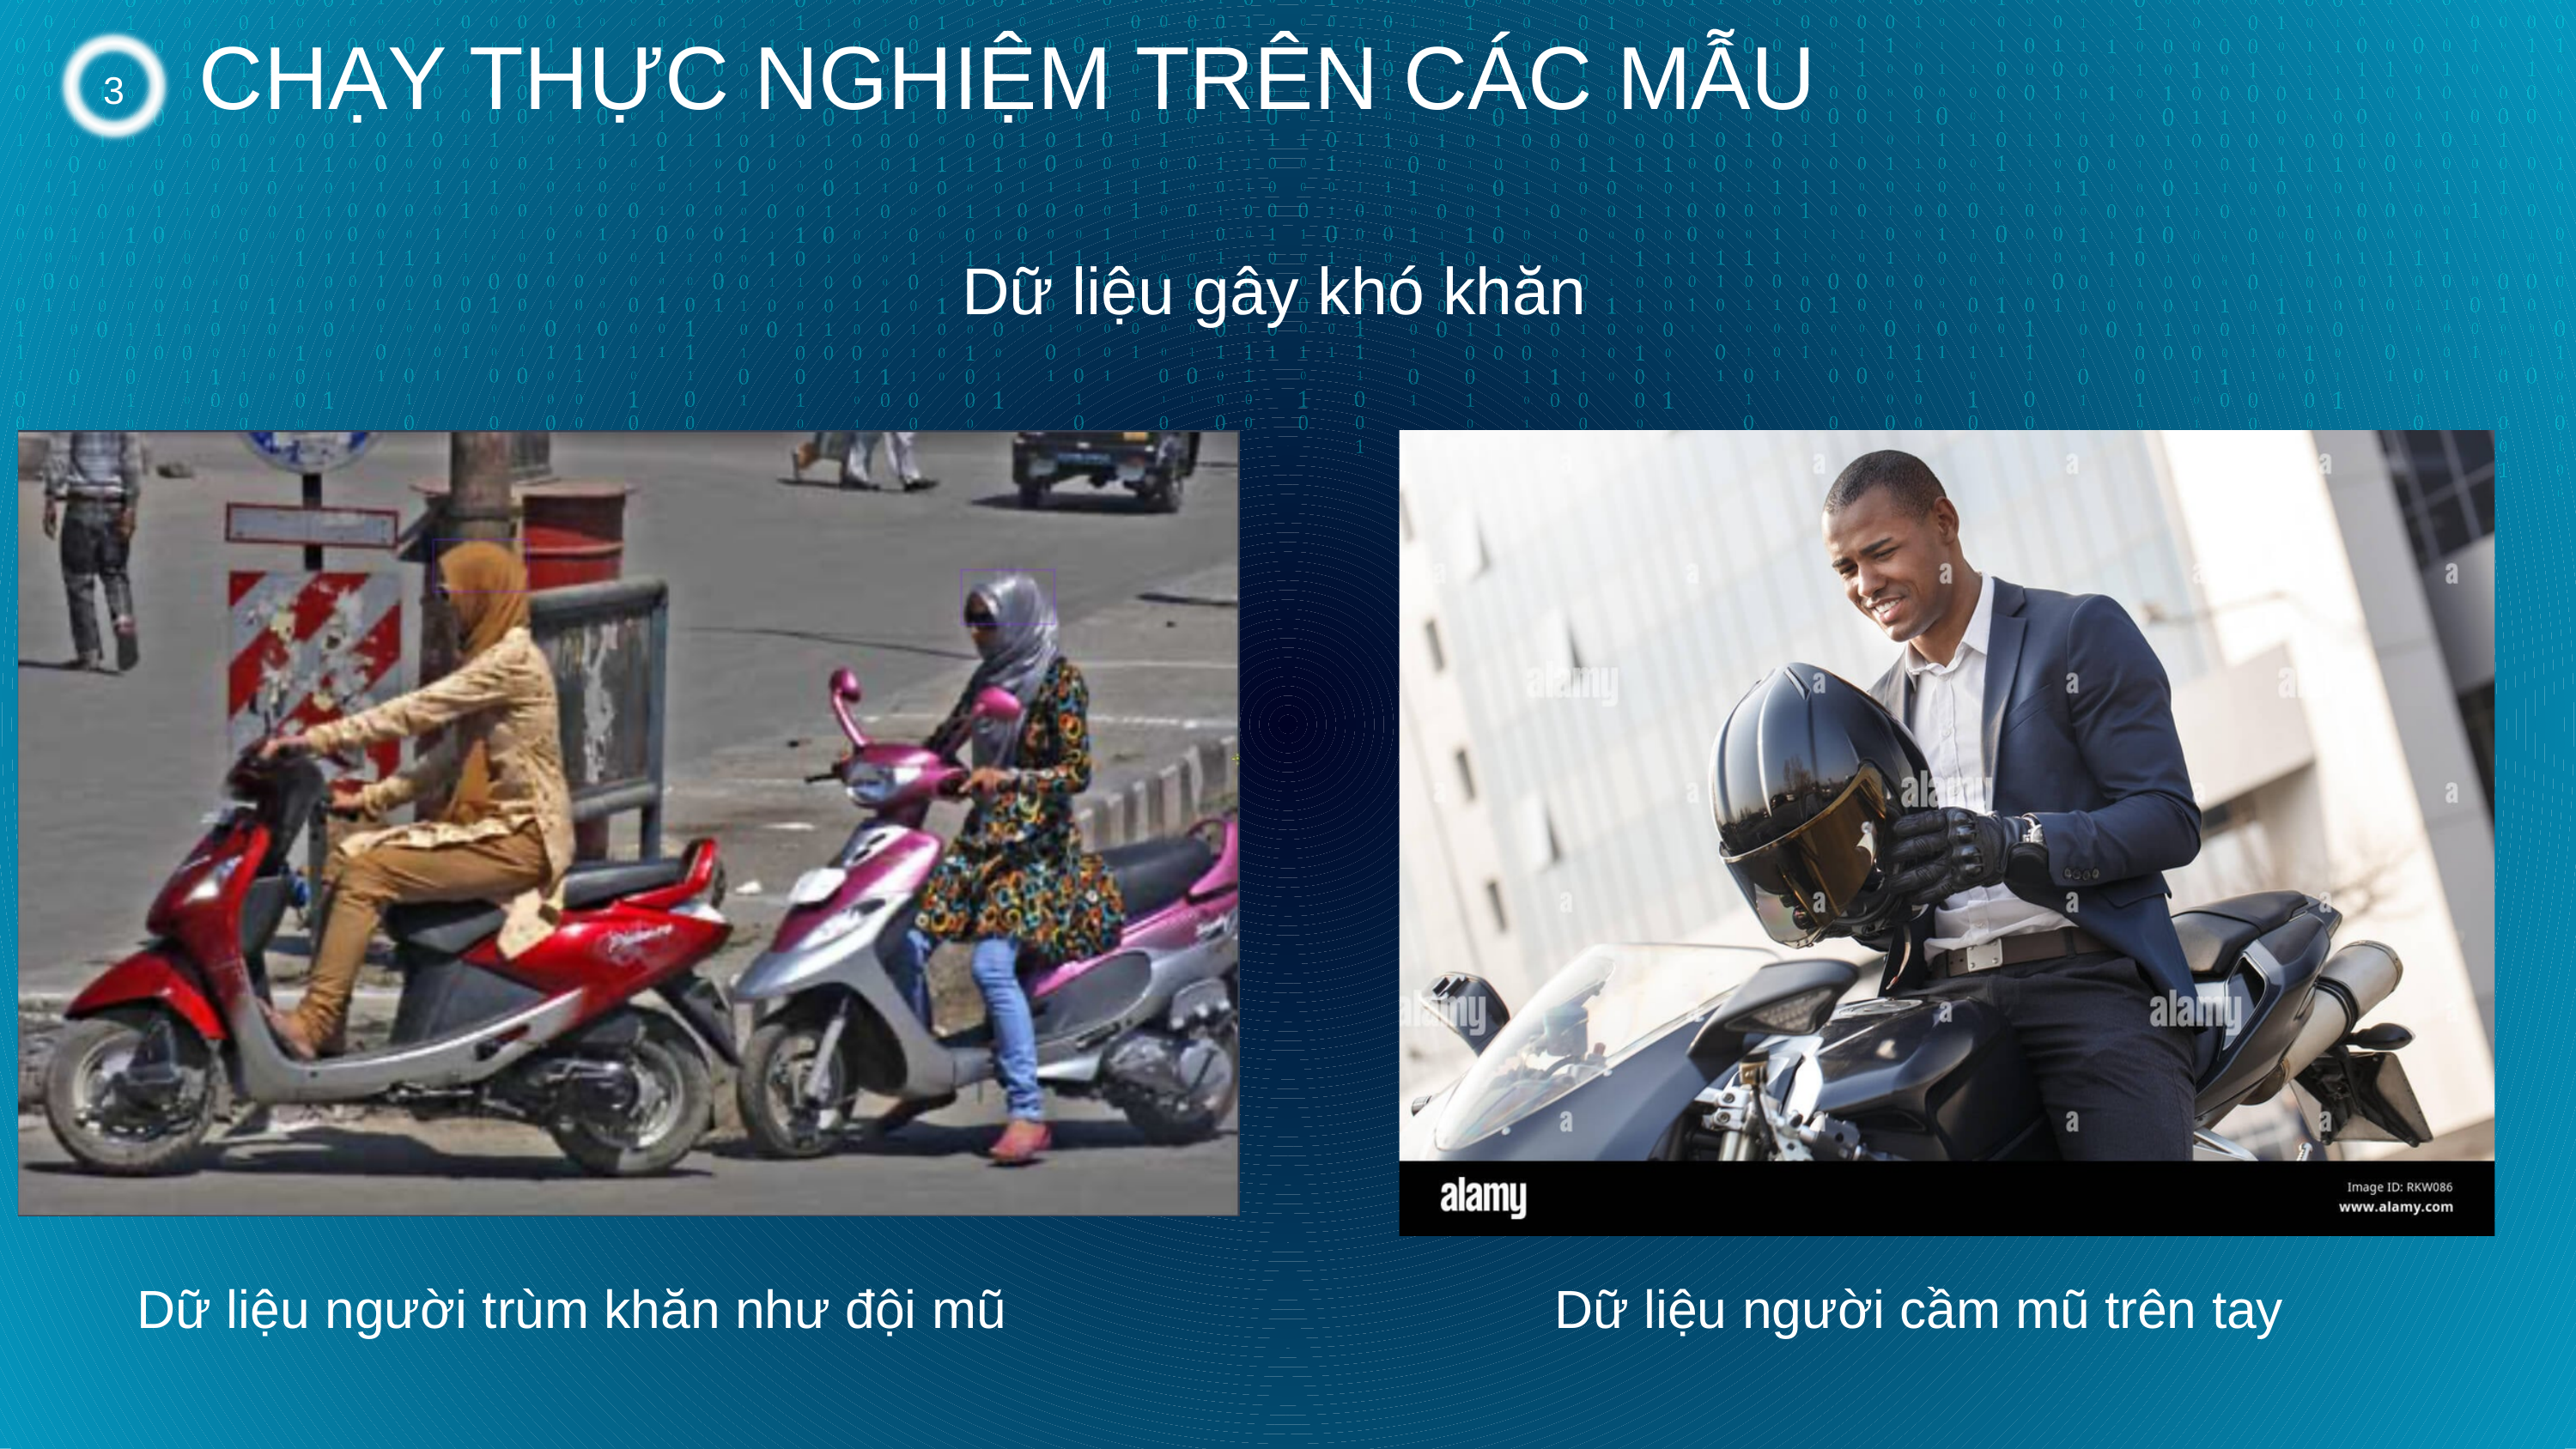

CHẠY THỰC NGHIỆM TRÊN CÁC MẪU

3
Dữ liệu gây khó khăn

Dữ liệu người trùm khăn như đội mũ
Dữ liệu người cầm mũ trên tay